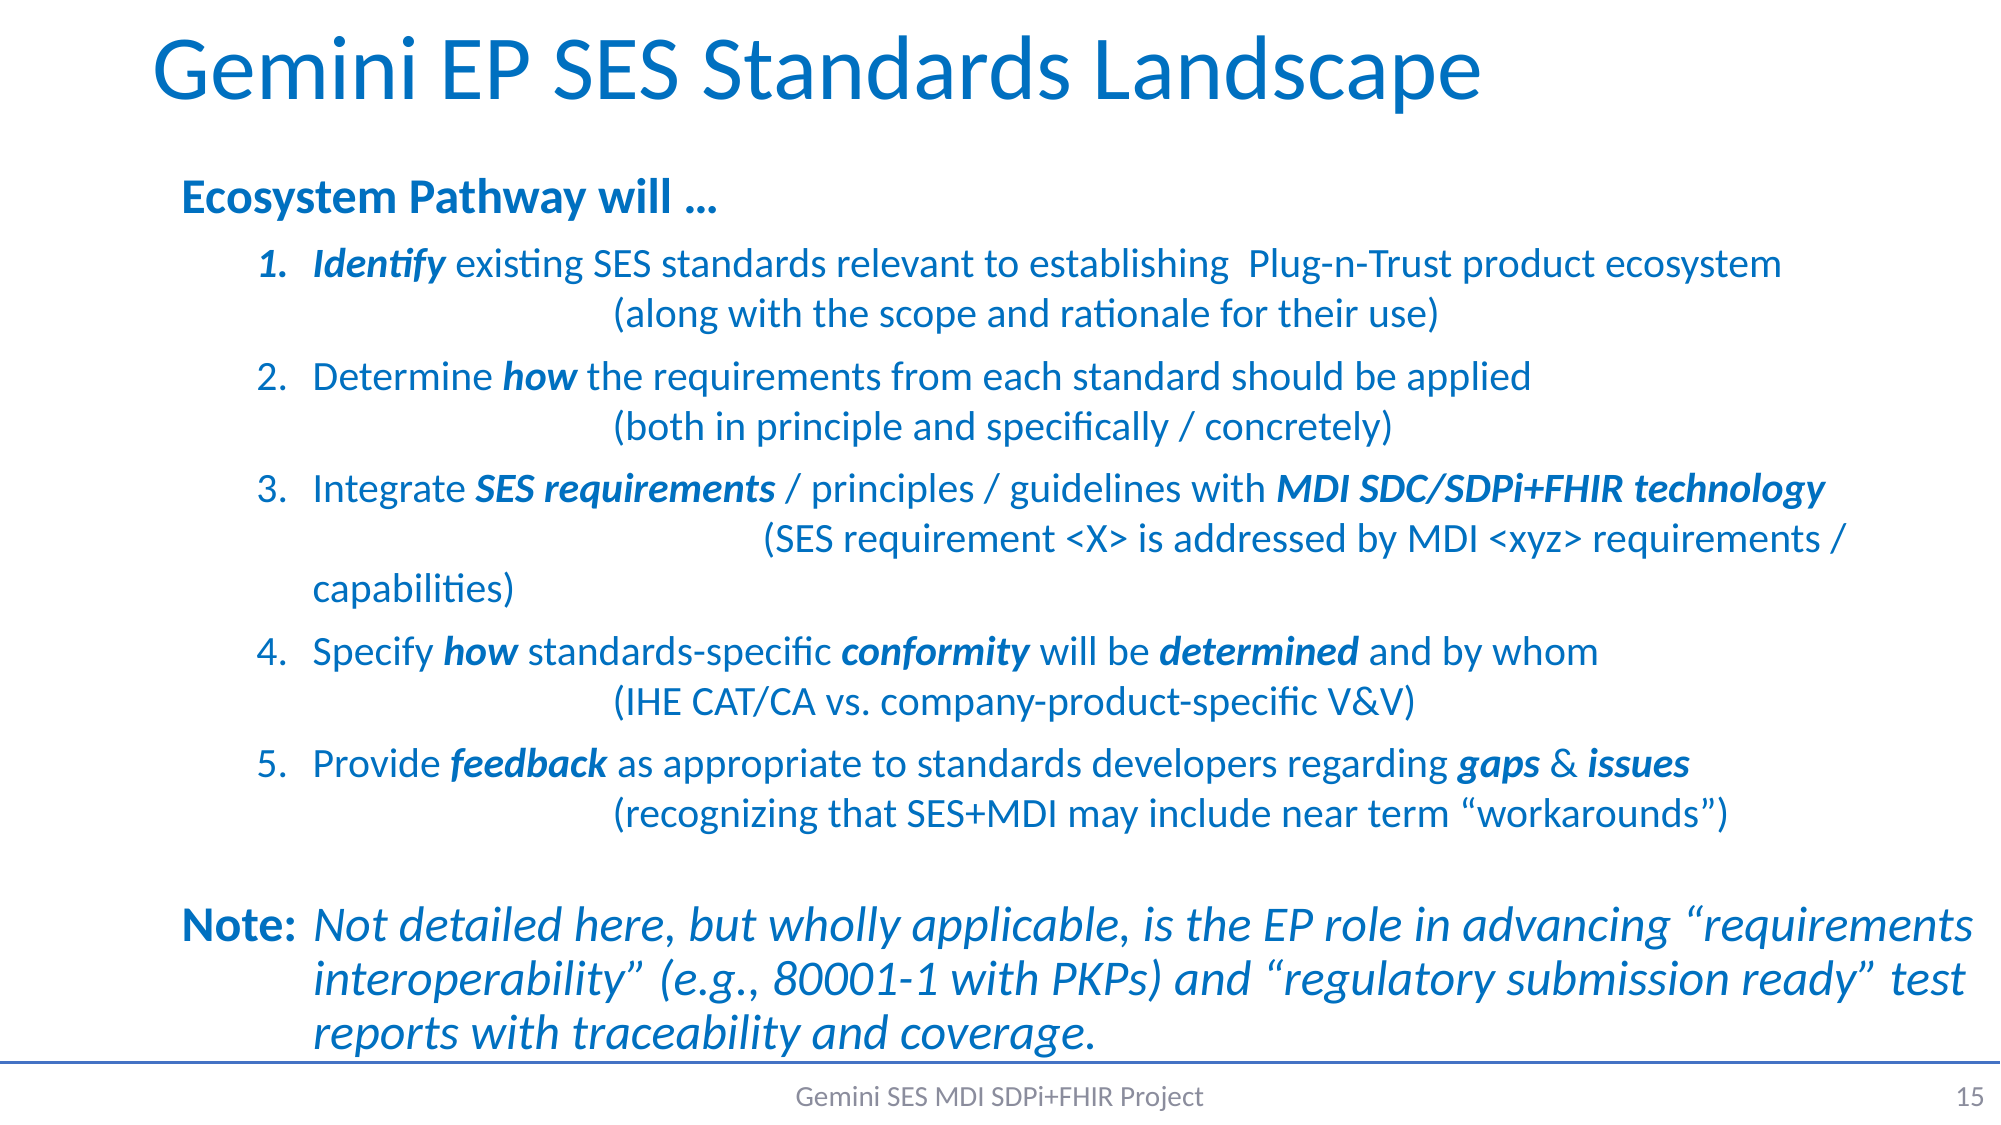

# Gemini EP SES Standards Landscape
Ecosystem Pathway will …
Identify existing SES standards relevant to establishing  Plug-n-Trust product ecosystem 			(along with the scope and rationale for their use)
Determine how the requirements from each standard should be applied 				(both in principle and specifically / concretely)
Integrate SES requirements / principles / guidelines with MDI SDC/SDPi+FHIR technology 			(SES requirement <X> is addressed by MDI <xyz> requirements / capabilities)
Specify how standards-specific conformity will be determined and by whom 				(IHE CAT/CA vs. company-product-specific V&V)
Provide feedback as appropriate to standards developers regarding gaps & issues 			(recognizing that SES+MDI may include near term “workarounds”)
Note:	Not detailed here, but wholly applicable, is the EP role in advancing “requirements interoperability” (e.g., 80001-1 with PKPs) and “regulatory submission ready” test reports with traceability and coverage.
Gemini SES MDI SDPi+FHIR Project
15